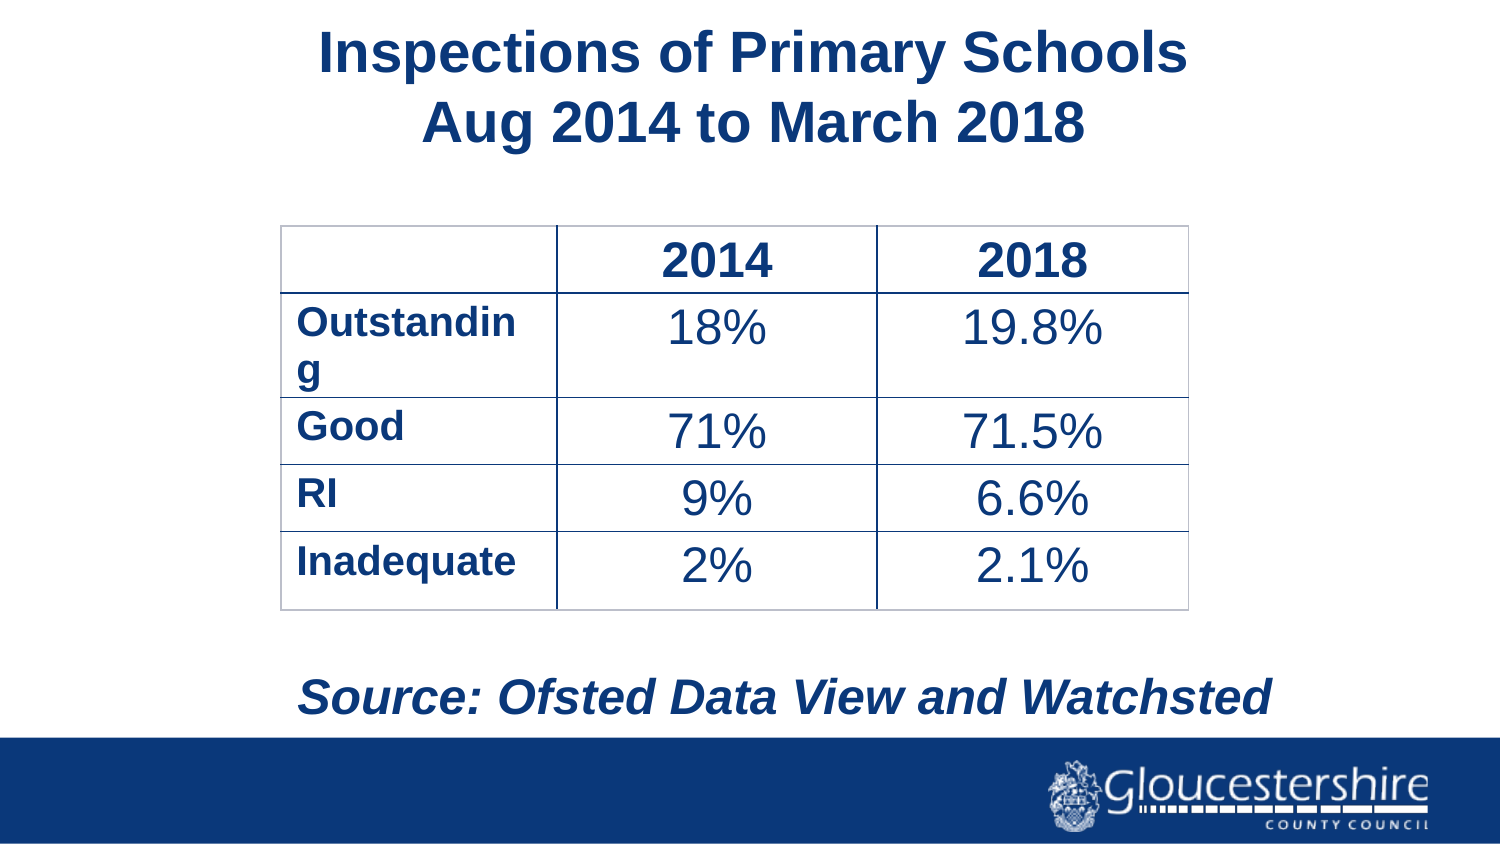

# Inspections of Primary Schools Aug 2014 to March 2018
|  | 2014 | 2018 |
| --- | --- | --- |
| Outstanding | 18% | 19.8% |
| Good | 71% | 71.5% |
| RI | 9% | 6.6% |
| Inadequate | 2% | 2.1% |

Source: Ofsted Data View and Watchsted